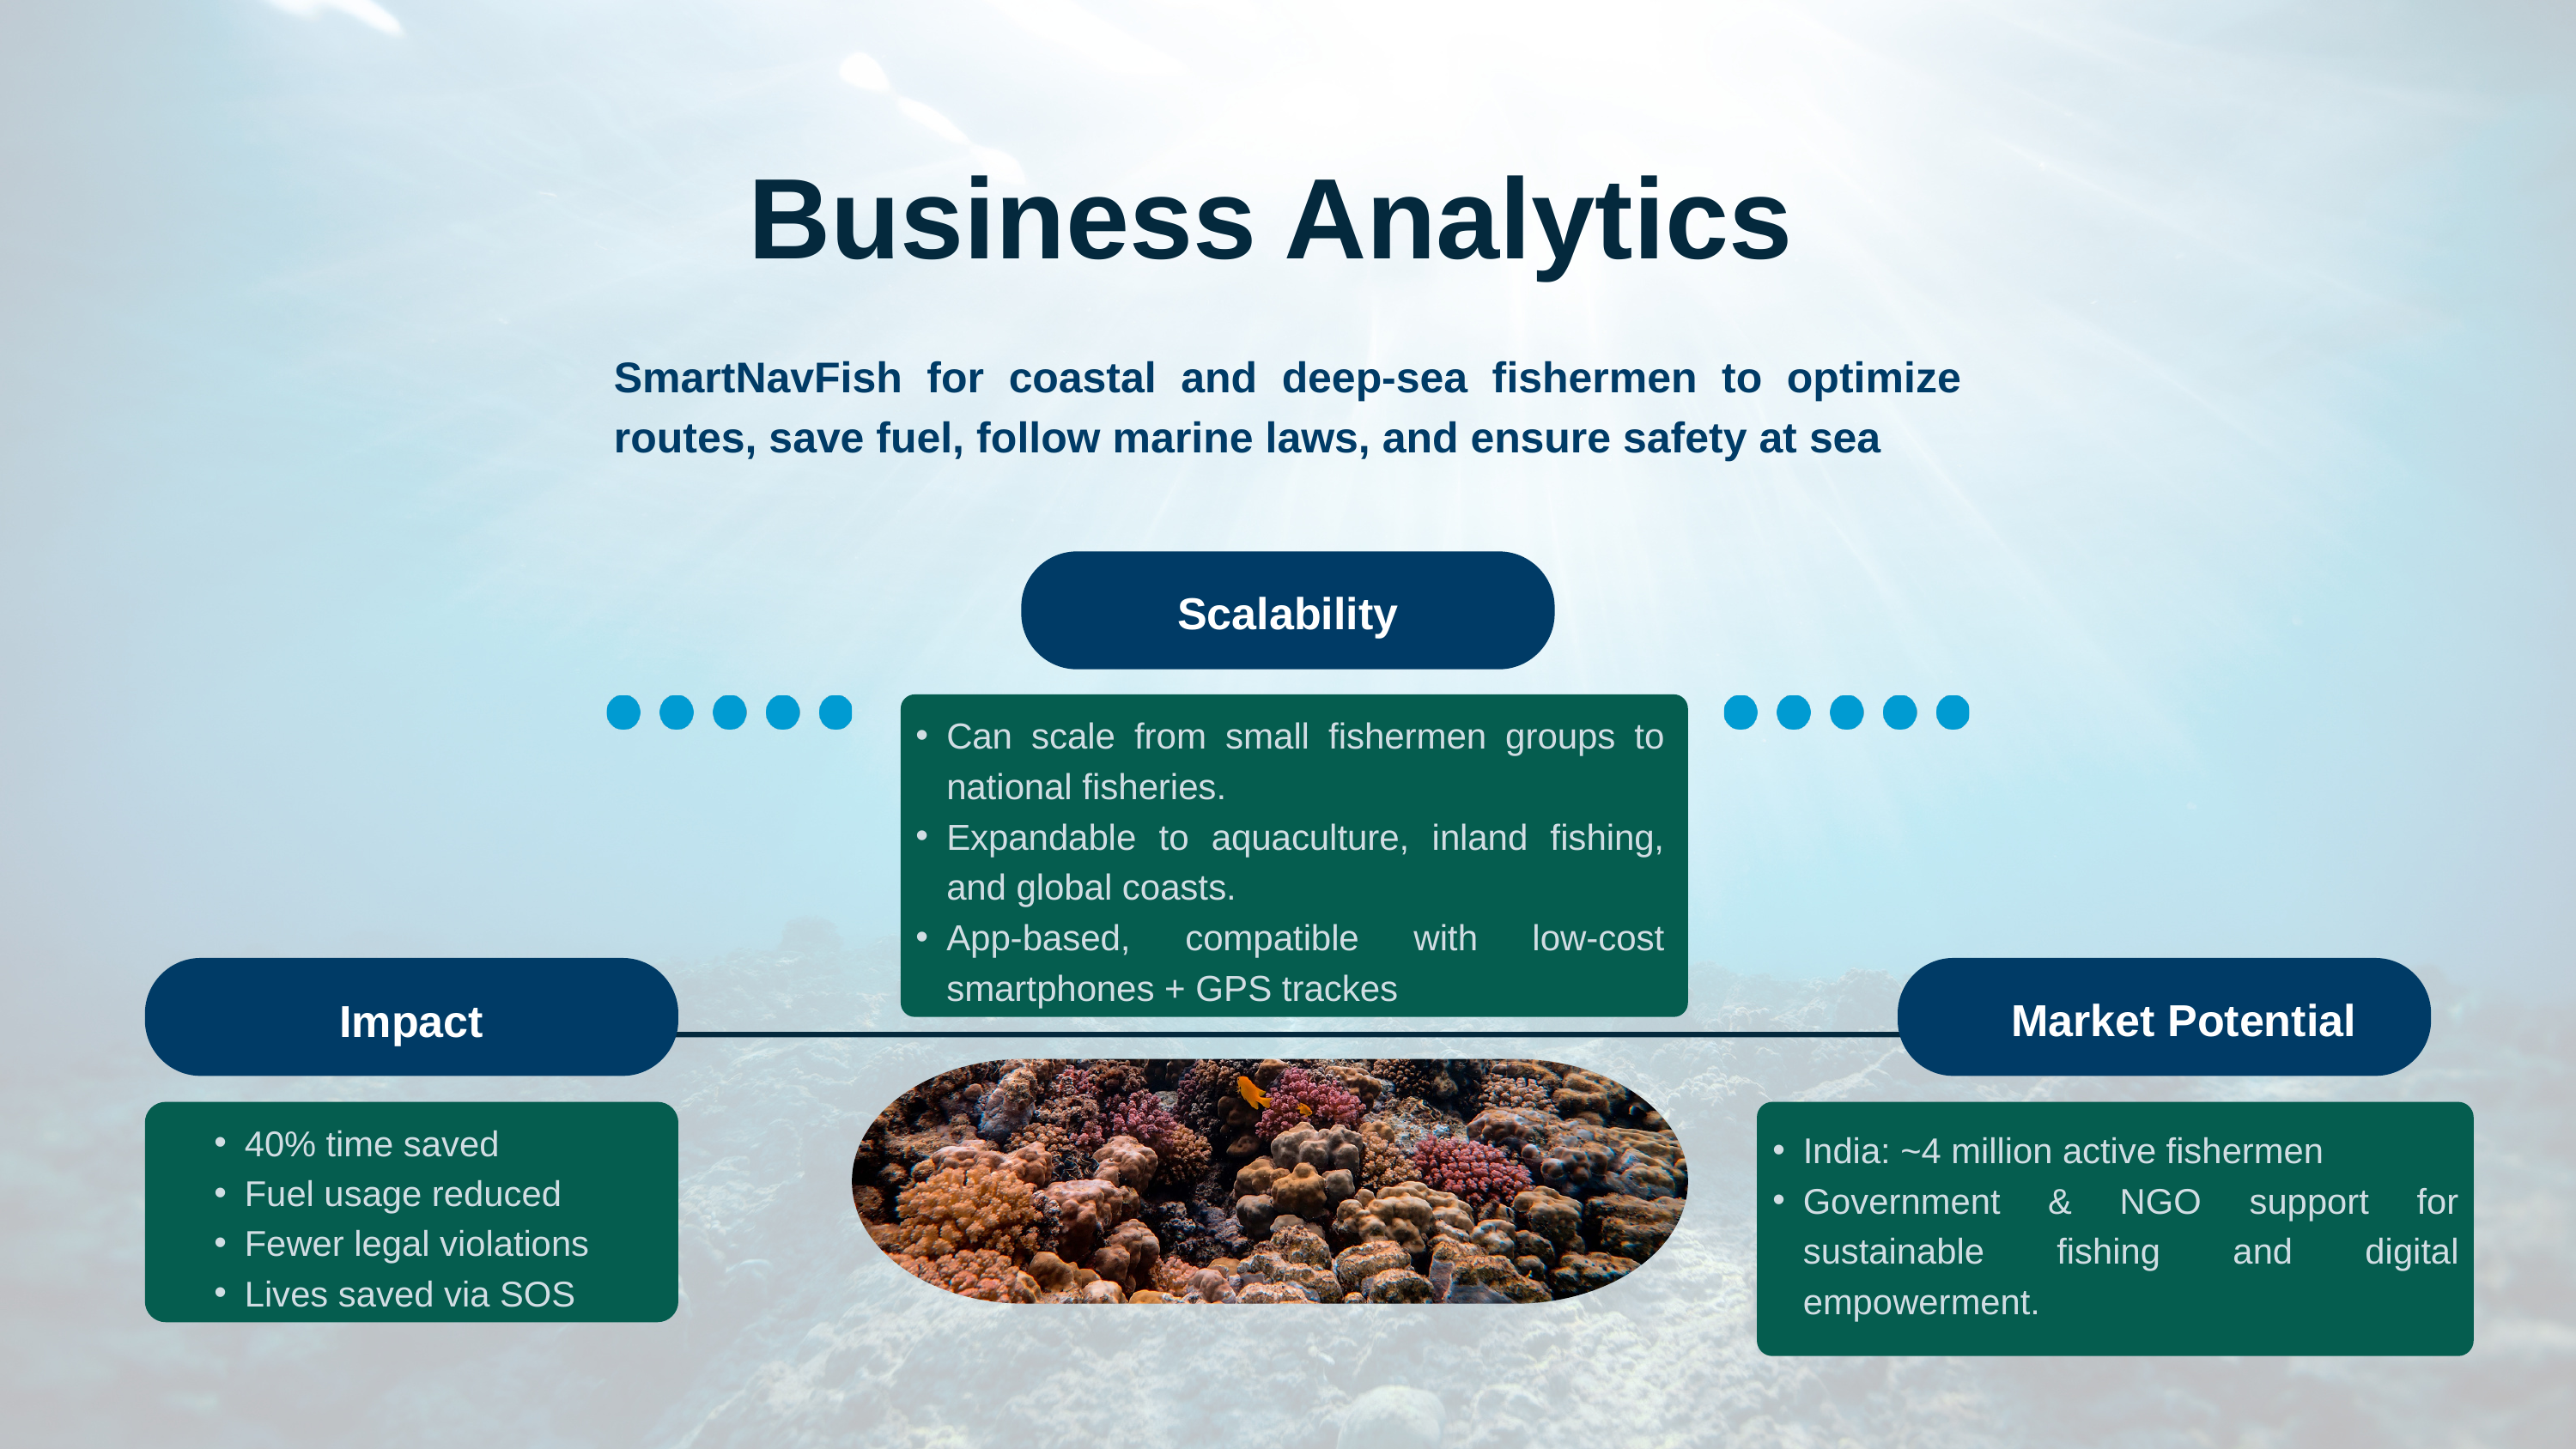

Business Analytics
SmartNavFish for coastal and deep-sea fishermen to optimize routes, save fuel, follow marine laws, and ensure safety at sea

Scalability

Can scale from small fishermen groups to national fisheries.
Expandable to aquaculture, inland fishing, and global coasts.
App-based, compatible with low-cost smartphones + GPS trackes

Market Potential
Impact

40% time saved
Fuel usage reduced
Fewer legal violations
Lives saved via SOS
India: ~4 million active fishermen
Government & NGO support for sustainable fishing and digital empowerment.